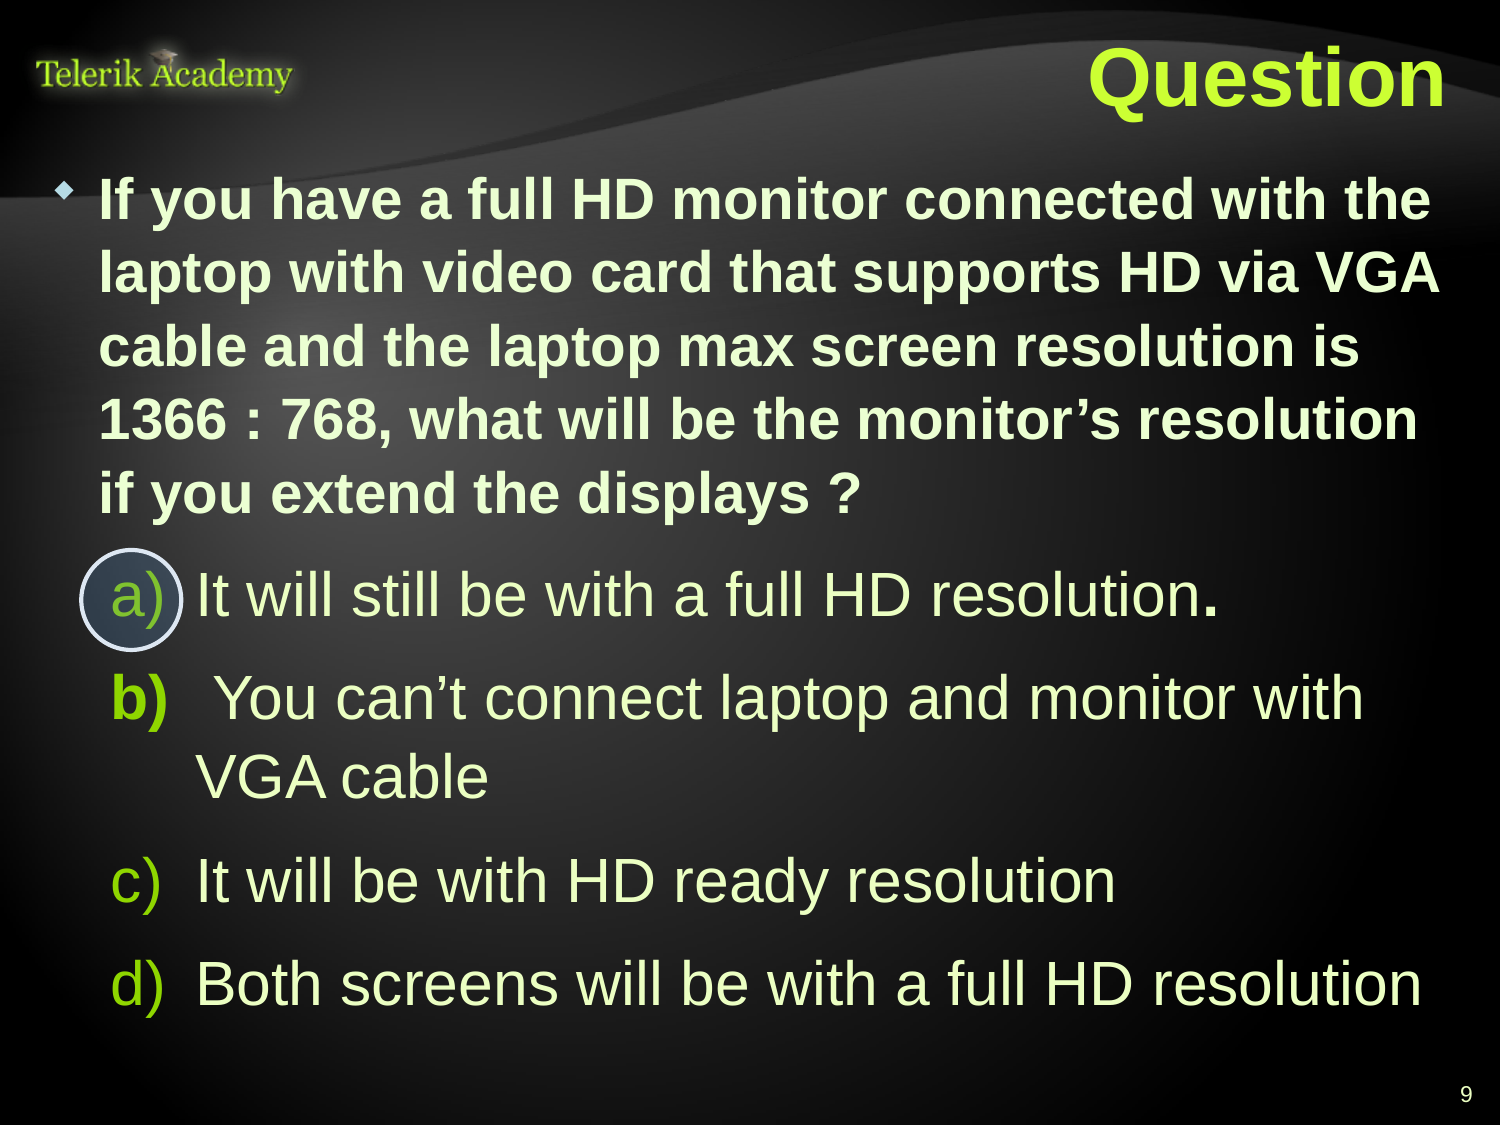

# Question
If you have a full HD monitor connected with the laptop with video card that supports HD via VGA cable and the laptop max screen resolution is 1366 : 768, what will be the monitor’s resolution if you extend the displays ?
It will still be with a full HD resolution.
 You can’t connect laptop and monitor with VGA cable
It will be with HD ready resolution
Both screens will be with a full HD resolution

9